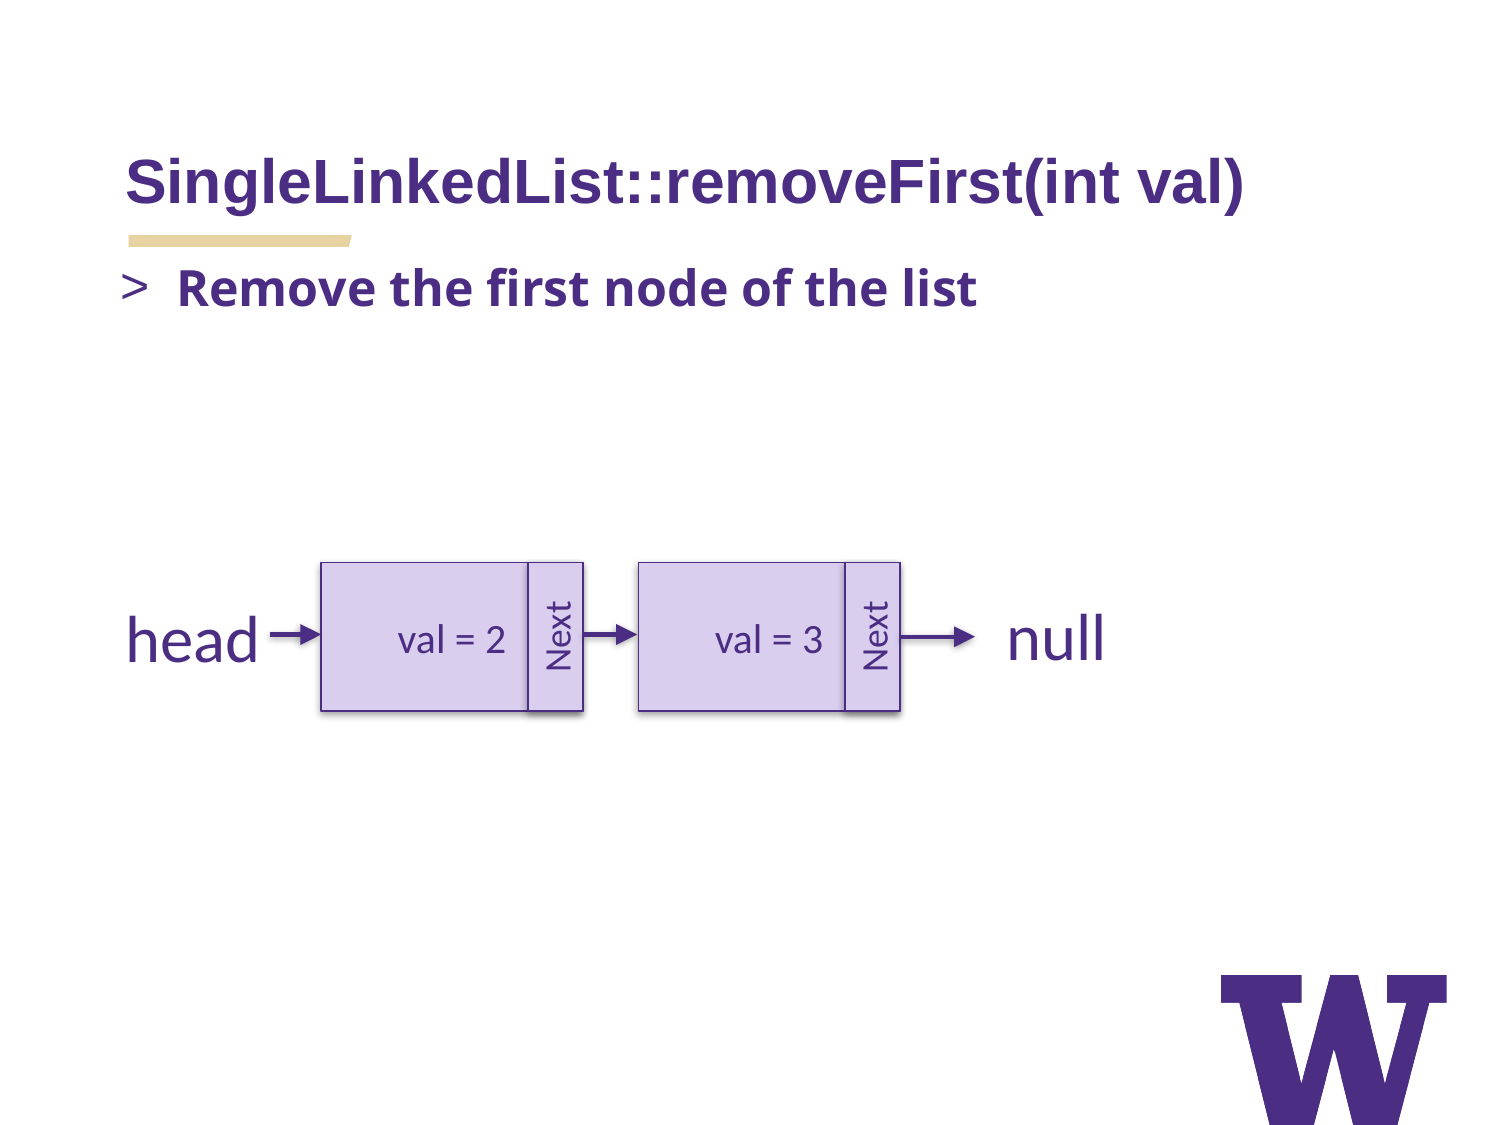

# SingleLinkedList::removeFirst(int val)
Remove the first node of the list
val = 3
Next
null
val = 2
Next
head
null